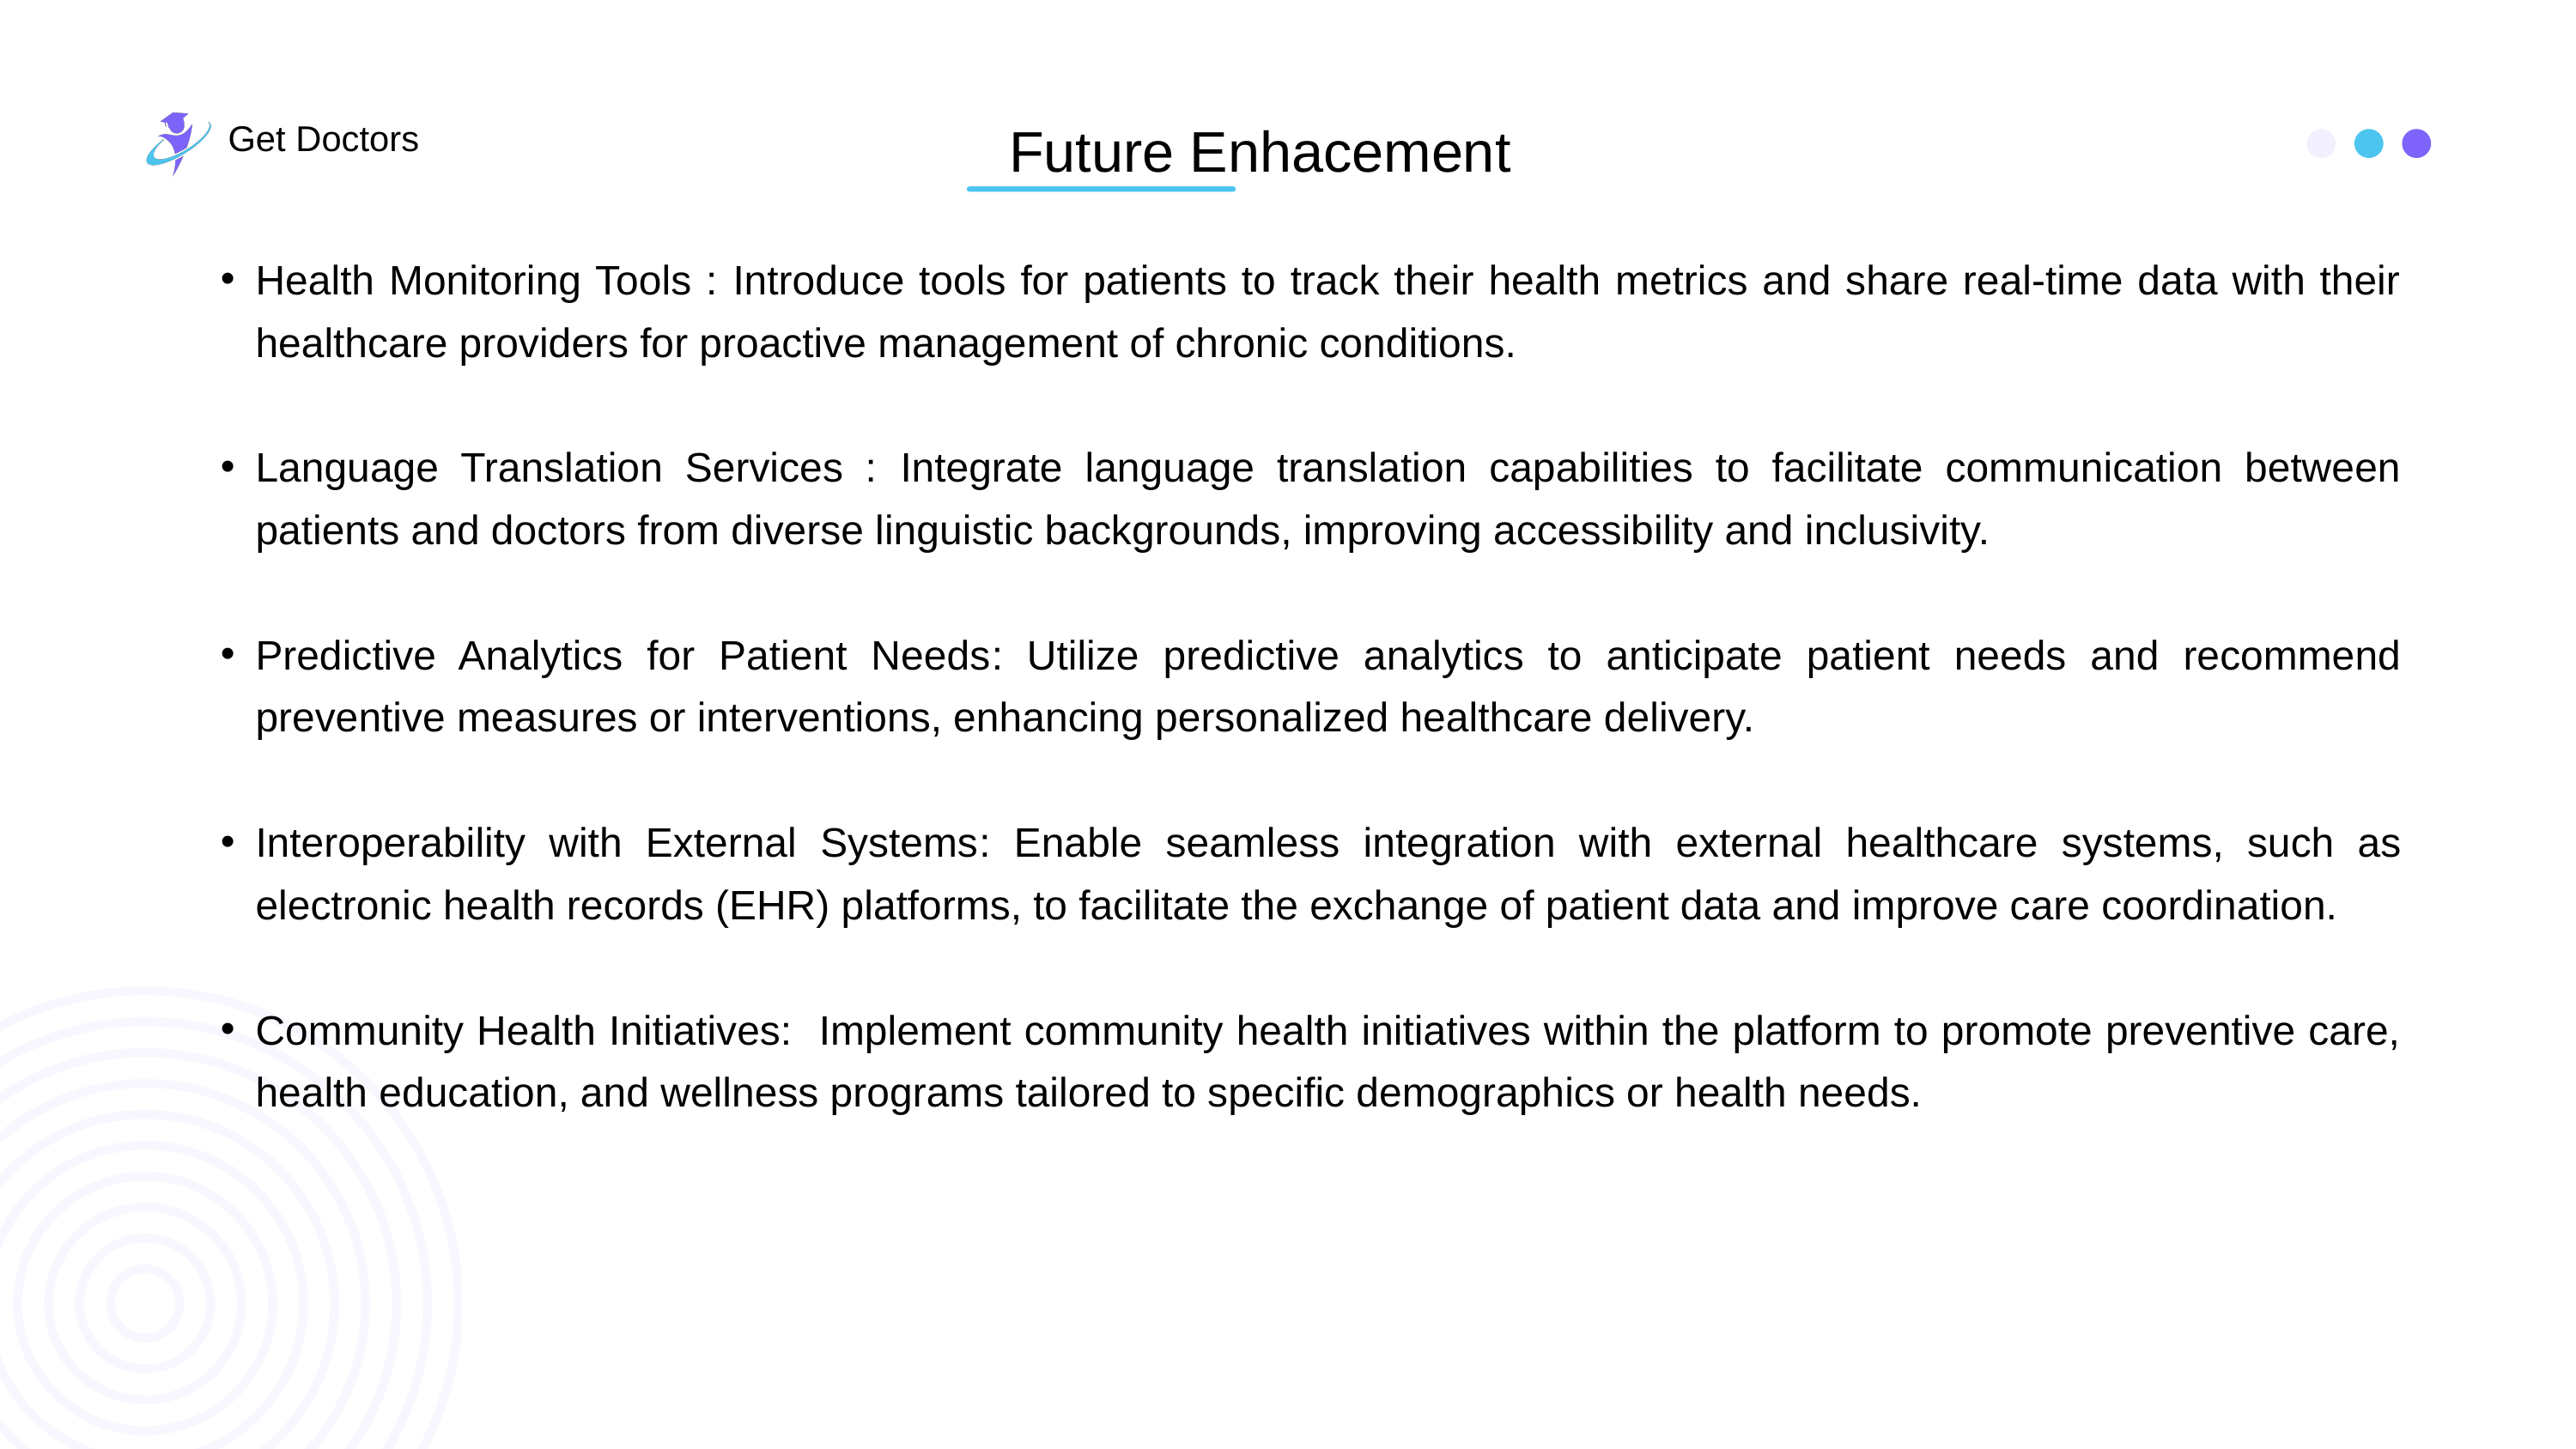

Future Enhacement
Get Doctors

Health Monitoring Tools : Introduce tools for patients to track their health metrics and share real-time data with their healthcare providers for proactive management of chronic conditions.

Language Translation Services : Integrate language translation capabilities to facilitate communication between patients and doctors from diverse linguistic backgrounds, improving accessibility and inclusivity.

Predictive Analytics for Patient Needs: Utilize predictive analytics to anticipate patient needs and recommend preventive measures or interventions, enhancing personalized healthcare delivery.

Interoperability with External Systems: Enable seamless integration with external healthcare systems, such as electronic health records (EHR) platforms, to facilitate the exchange of patient data and improve care coordination.

Community Health Initiatives:  Implement community health initiatives within the platform to promote preventive care, health education, and wellness programs tailored to specific demographics or health needs.